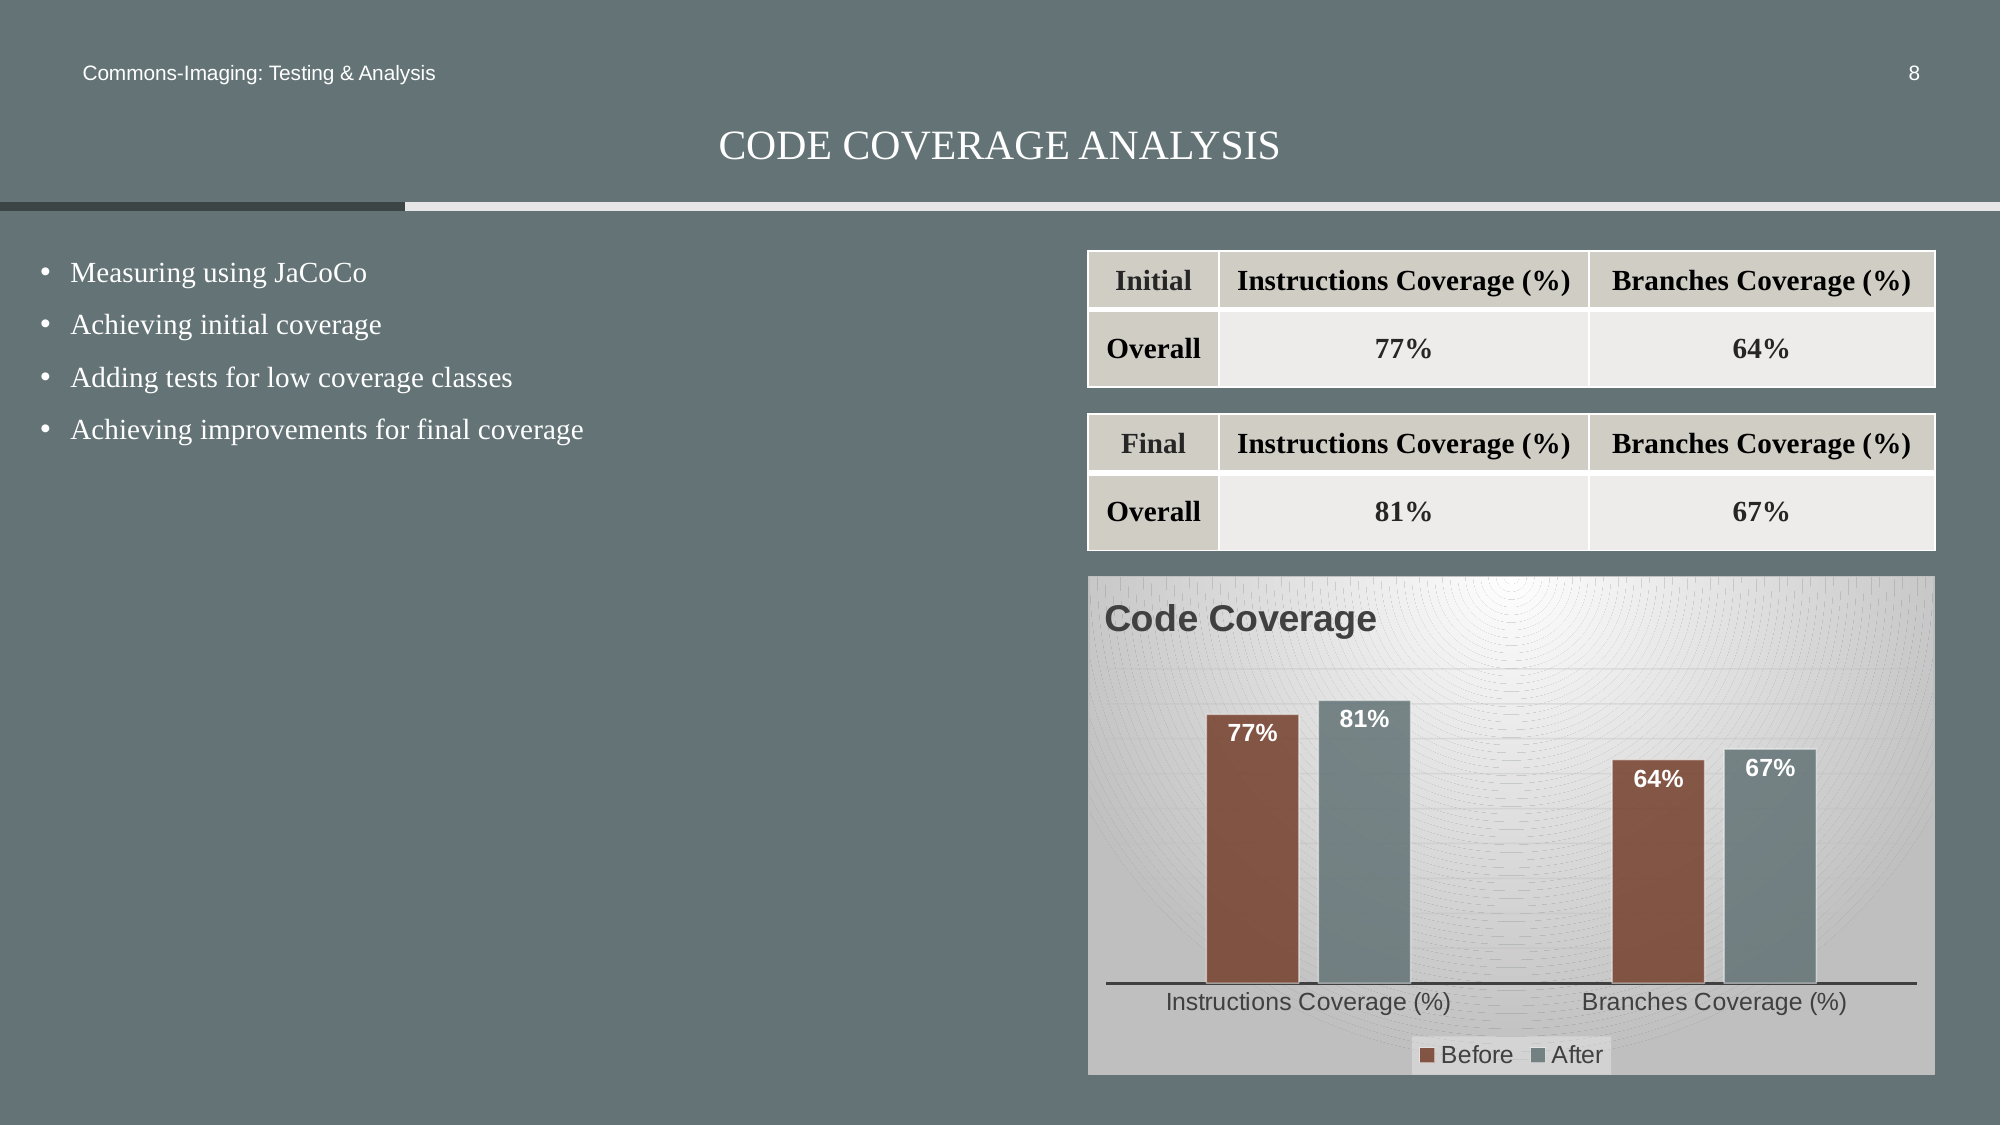

Commons-Imaging: Testing & Analysis
8
# Code Coverage Analysis
Measuring using JaCoCo
Achieving initial coverage
Adding tests for low coverage classes
Achieving improvements for final coverage

| Initial | Instructions Coverage (%) | Branches Coverage (%) |
| --- | --- | --- |
| Overall | 77% | 64% |
| Final | Instructions Coverage (%) | Branches Coverage (%) |
| --- | --- | --- |
| Overall | 81% | 67% |

### Chart: Code Coverage

| Category | Before | After |
|---|---|---|
| Instructions Coverage (%) | 0.77 | 0.81 |
| Branches Coverage (%) | 0.64 | 0.67 |